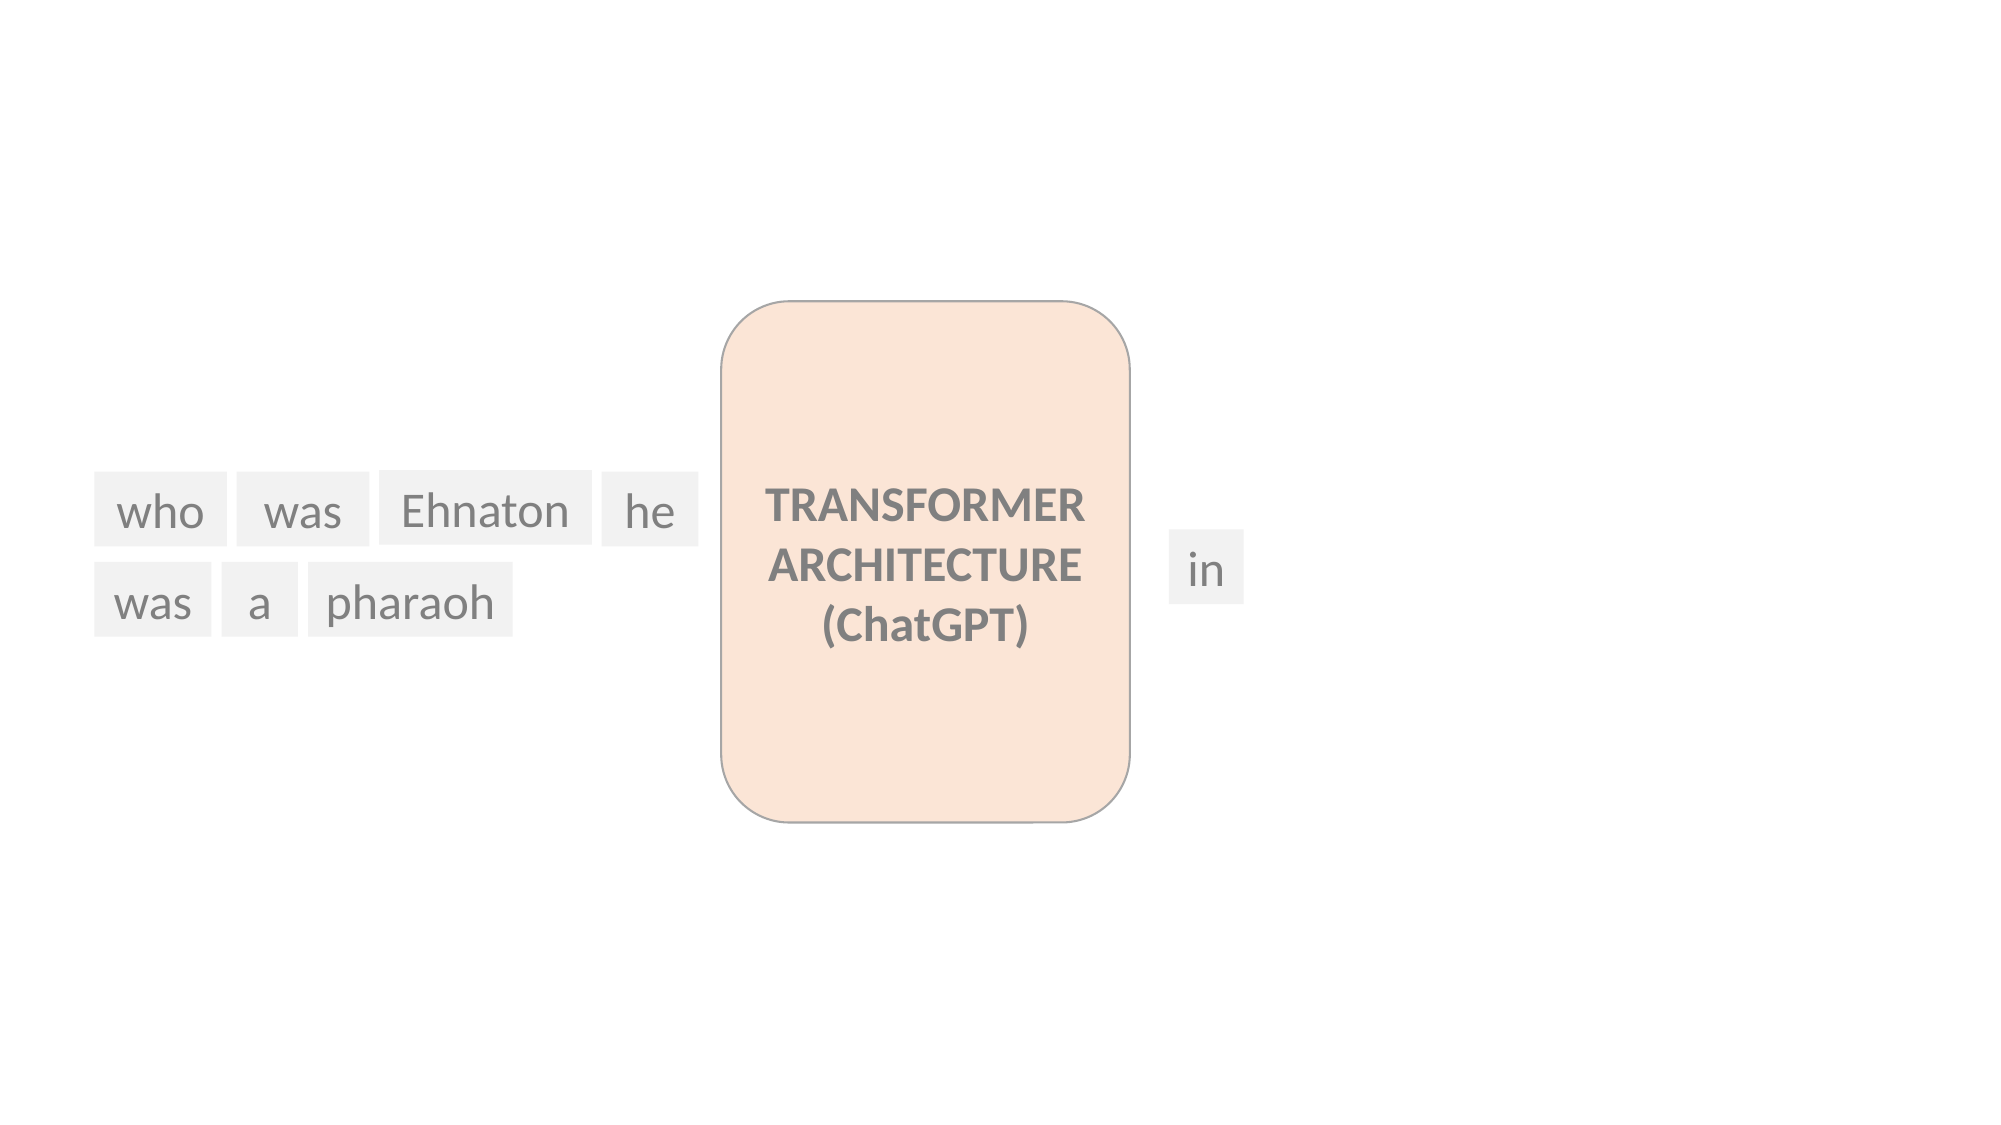

TRANSFORMER ARCHITECTURE
(ChatGPT)
Ehnaton
who
was
he
in
a
pharaoh
was